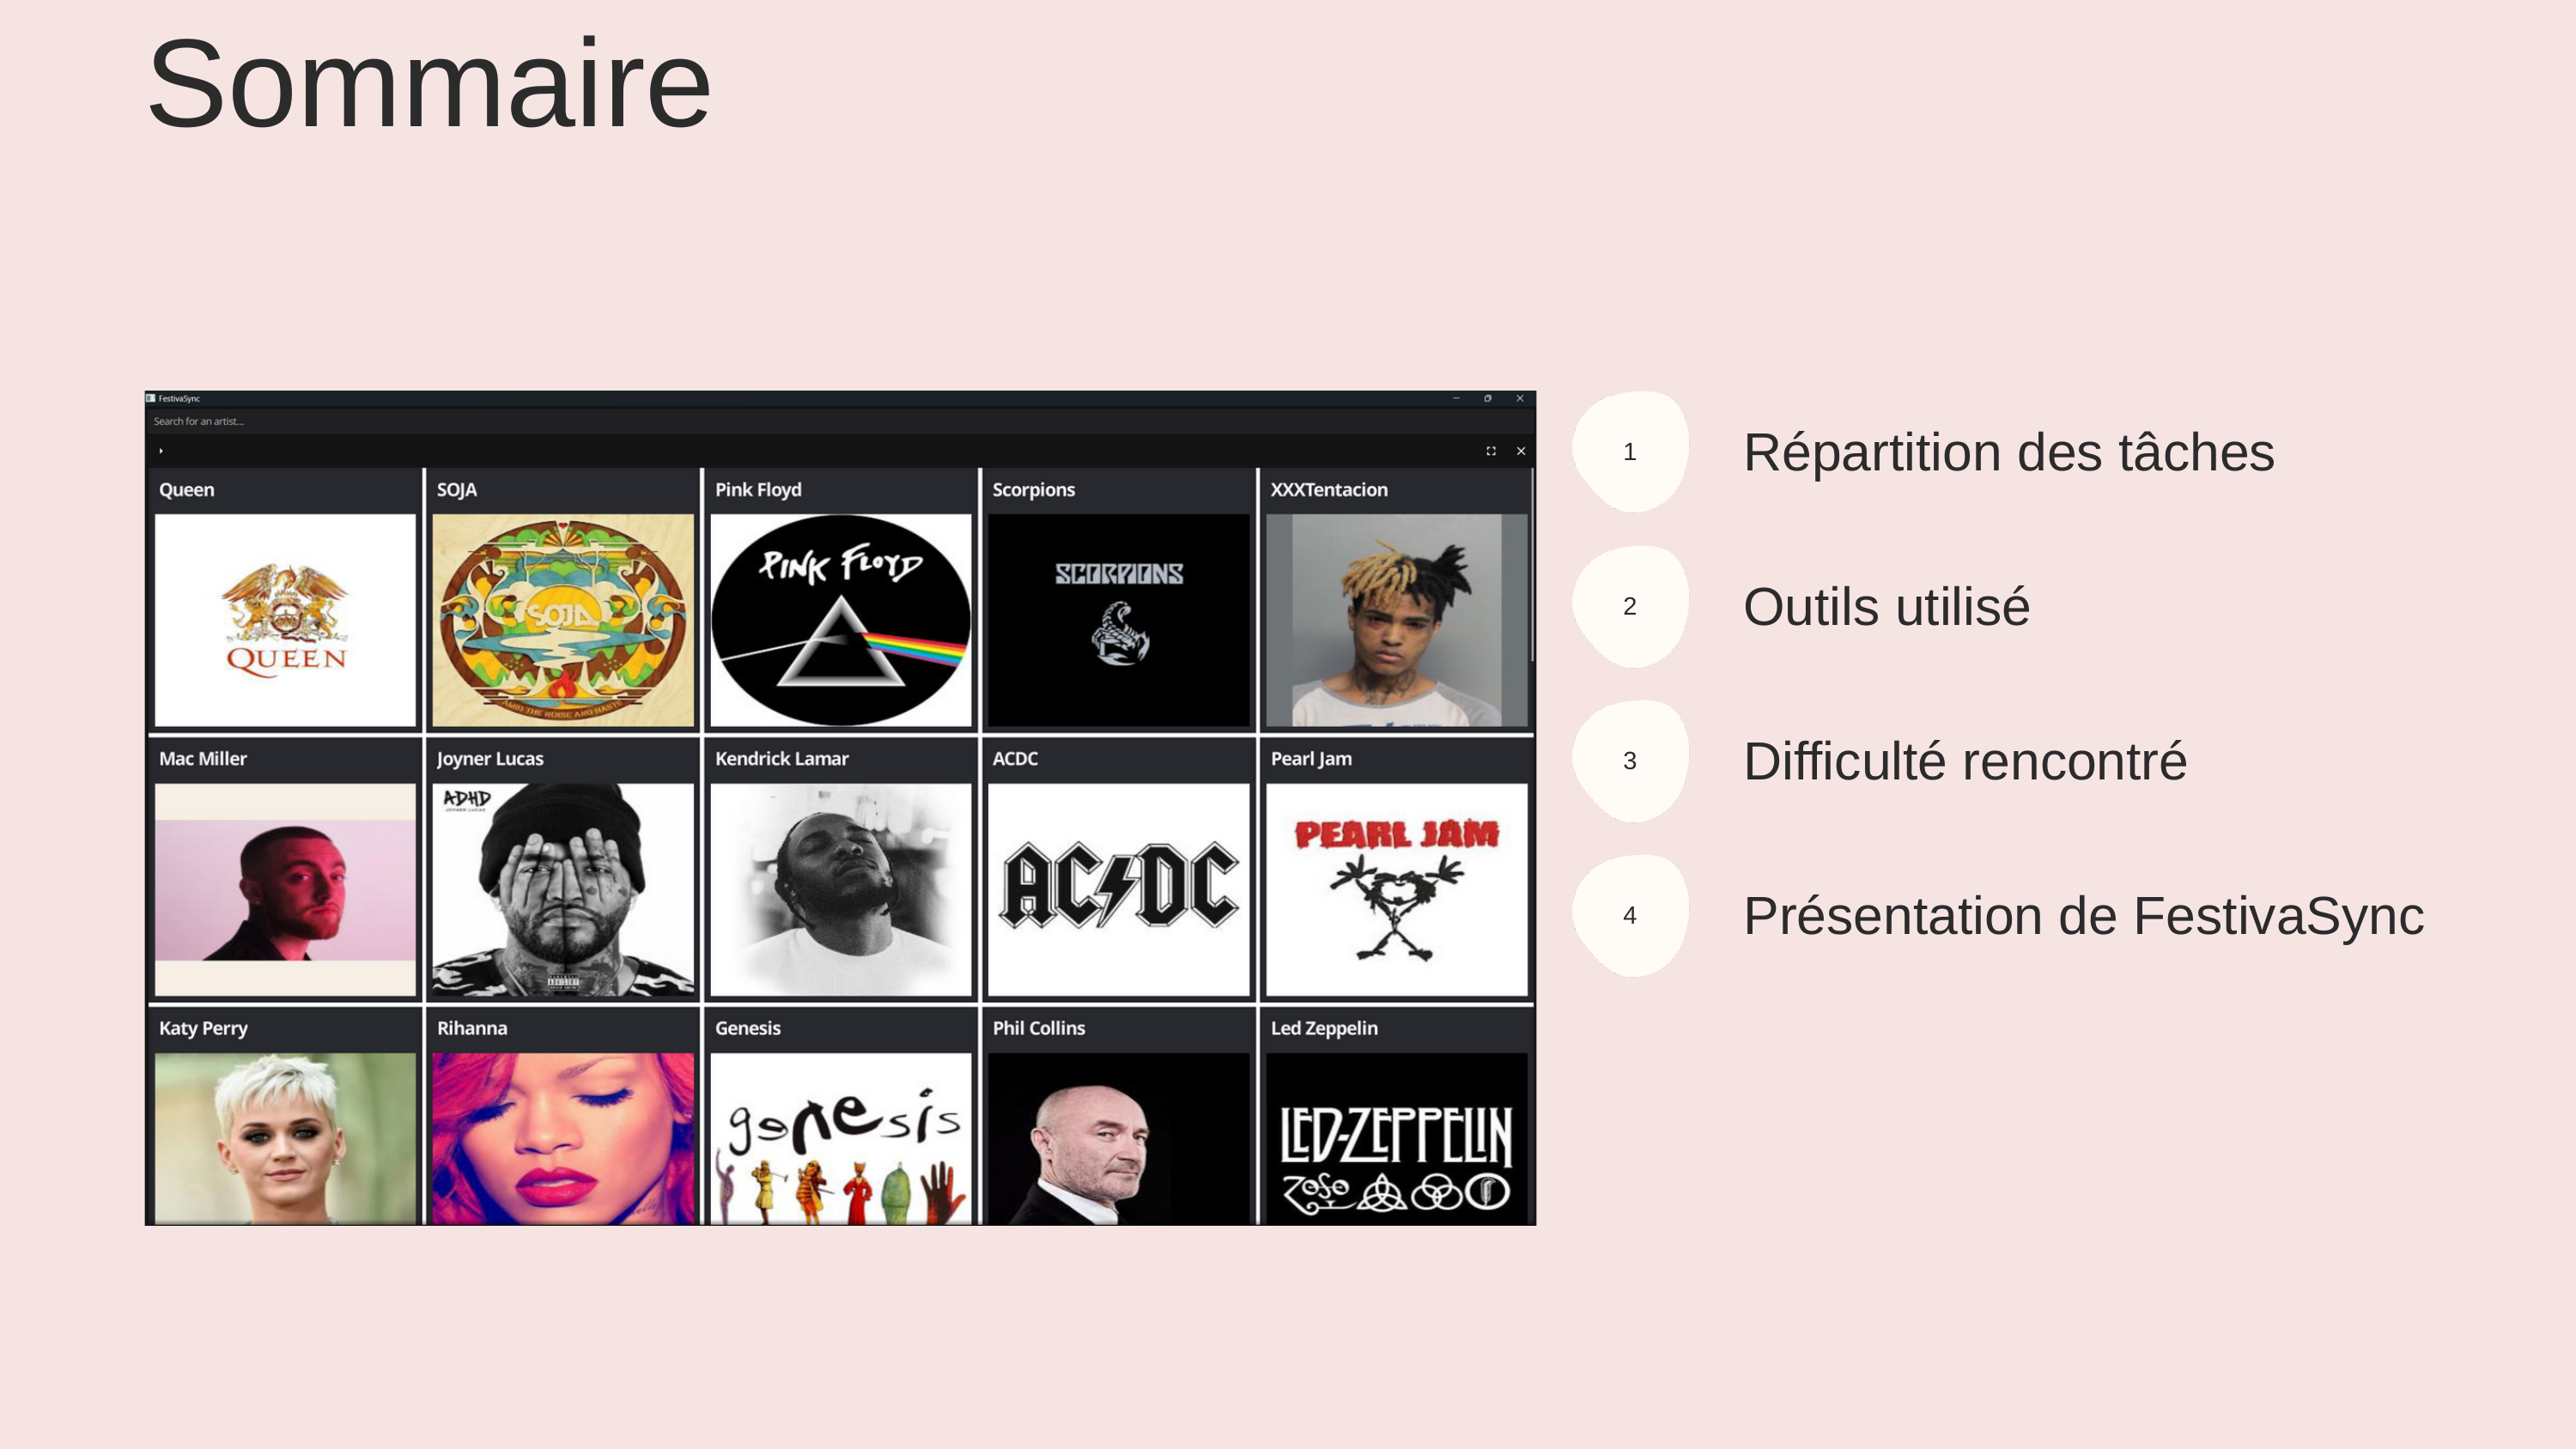

Sommaire

Répartition des tâches
1

Outils utilisé
2

Difficulté rencontré
3

Présentation de FestivaSync
4